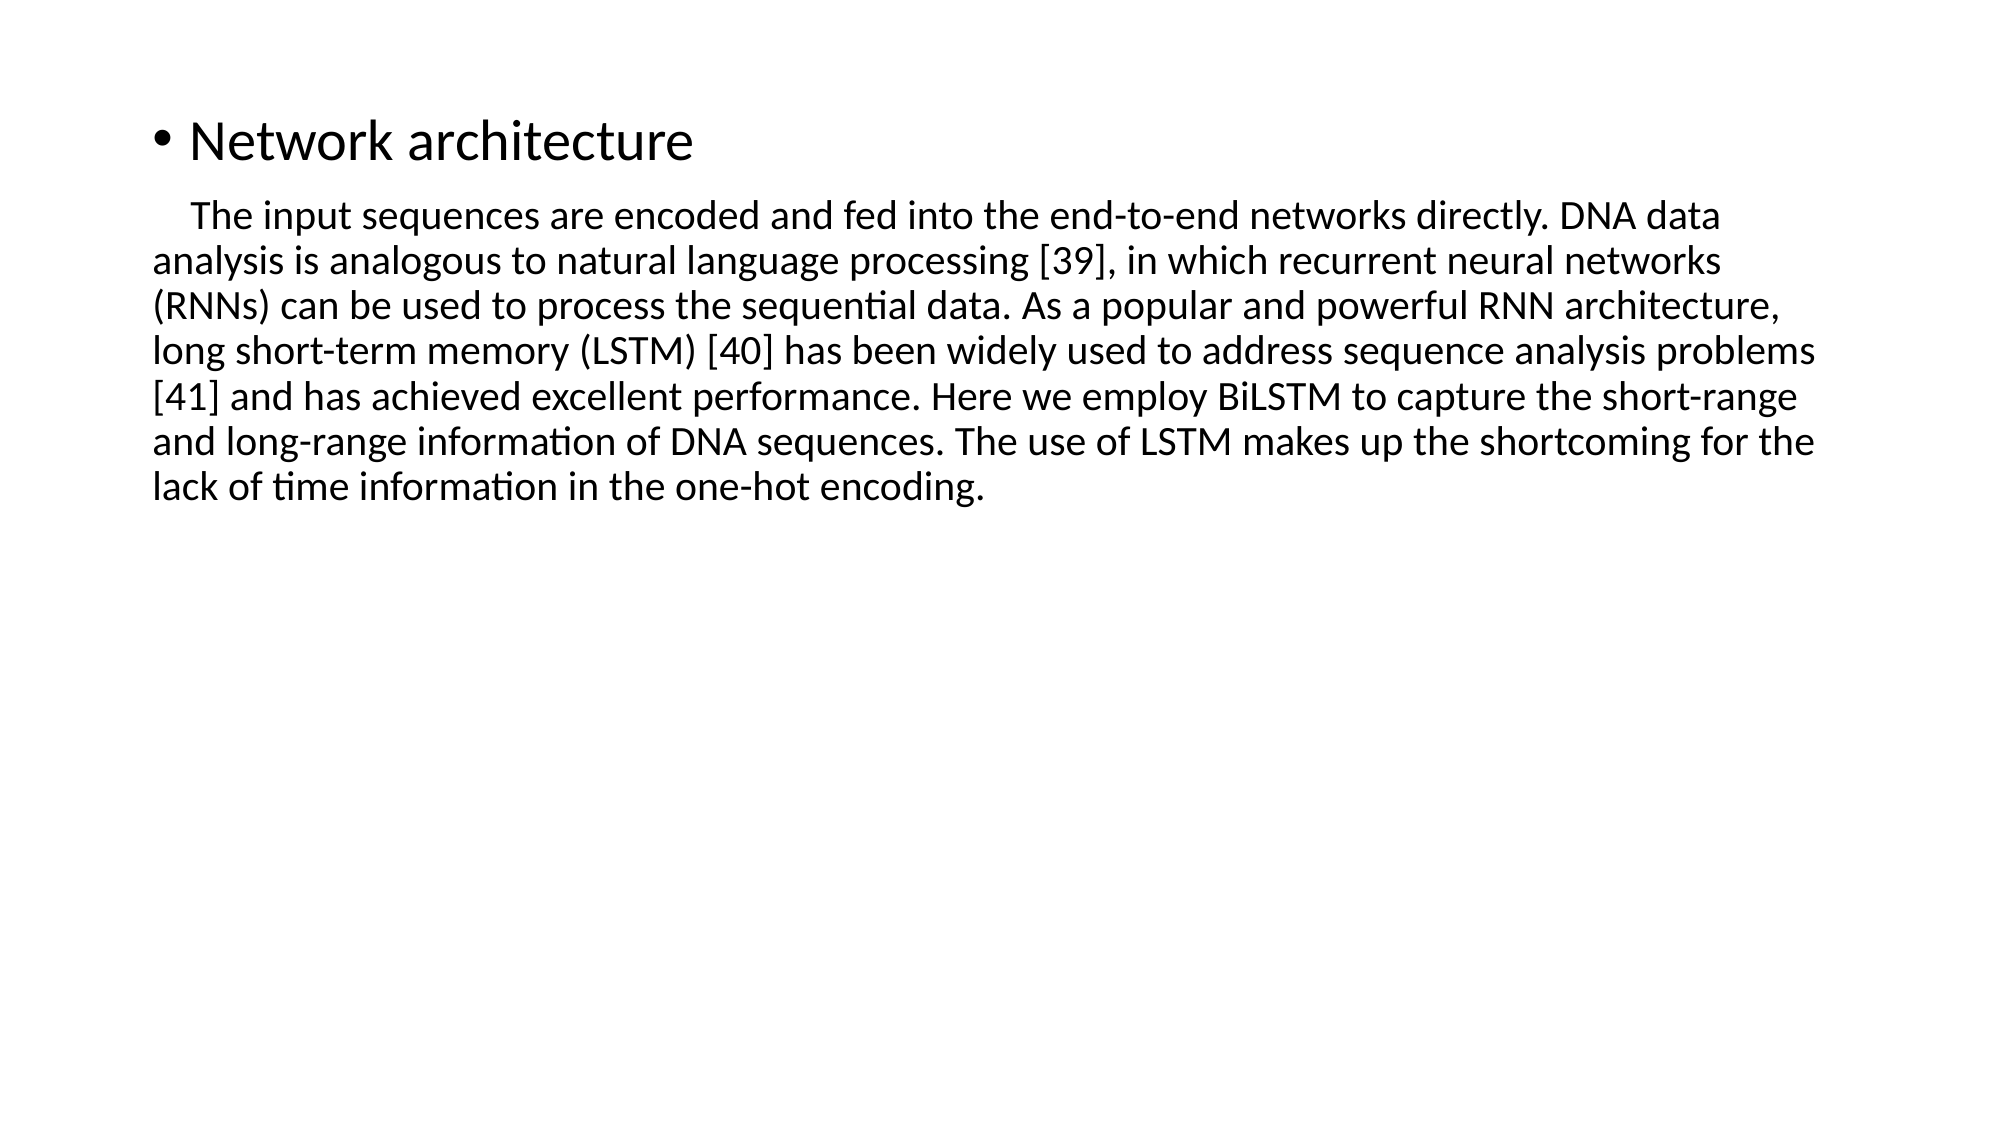

Network architecture
    The input sequences are encoded and fed into the end-to-end networks directly. DNA data analysis is analogous to natural language processing [39], in which recurrent neural networks (RNNs) can be used to process the sequential data. As a popular and powerful RNN architecture, long short-term memory (LSTM) [40] has been widely used to address sequence analysis problems [41] and has achieved excellent performance. Here we employ BiLSTM to capture the short-range and long-range information of DNA sequences. The use of LSTM makes up the shortcoming for the lack of time information in the one-hot encoding.